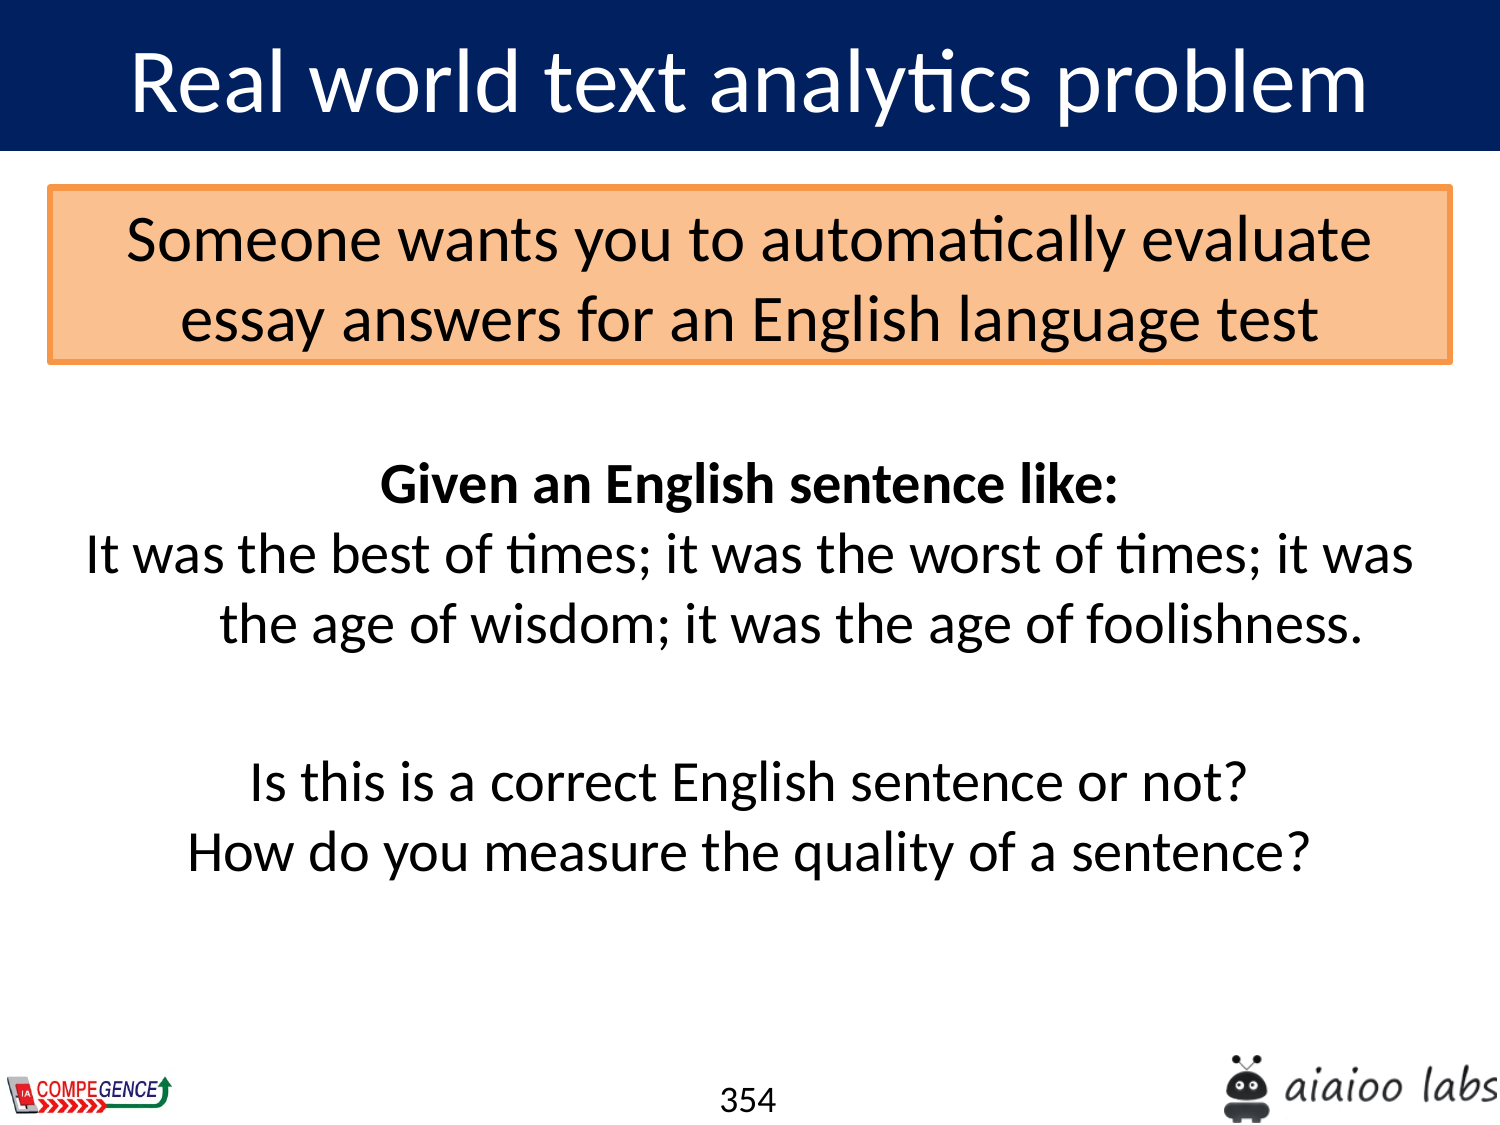

Real world text analytics problem
Someone wants you to automatically evaluate essay answers for an English language test
Given an English sentence like:
It was the best of times; it was the worst of times; it was the age of wisdom; it was the age of foolishness.
Is this is a correct English sentence or not?
How do you measure the quality of a sentence?